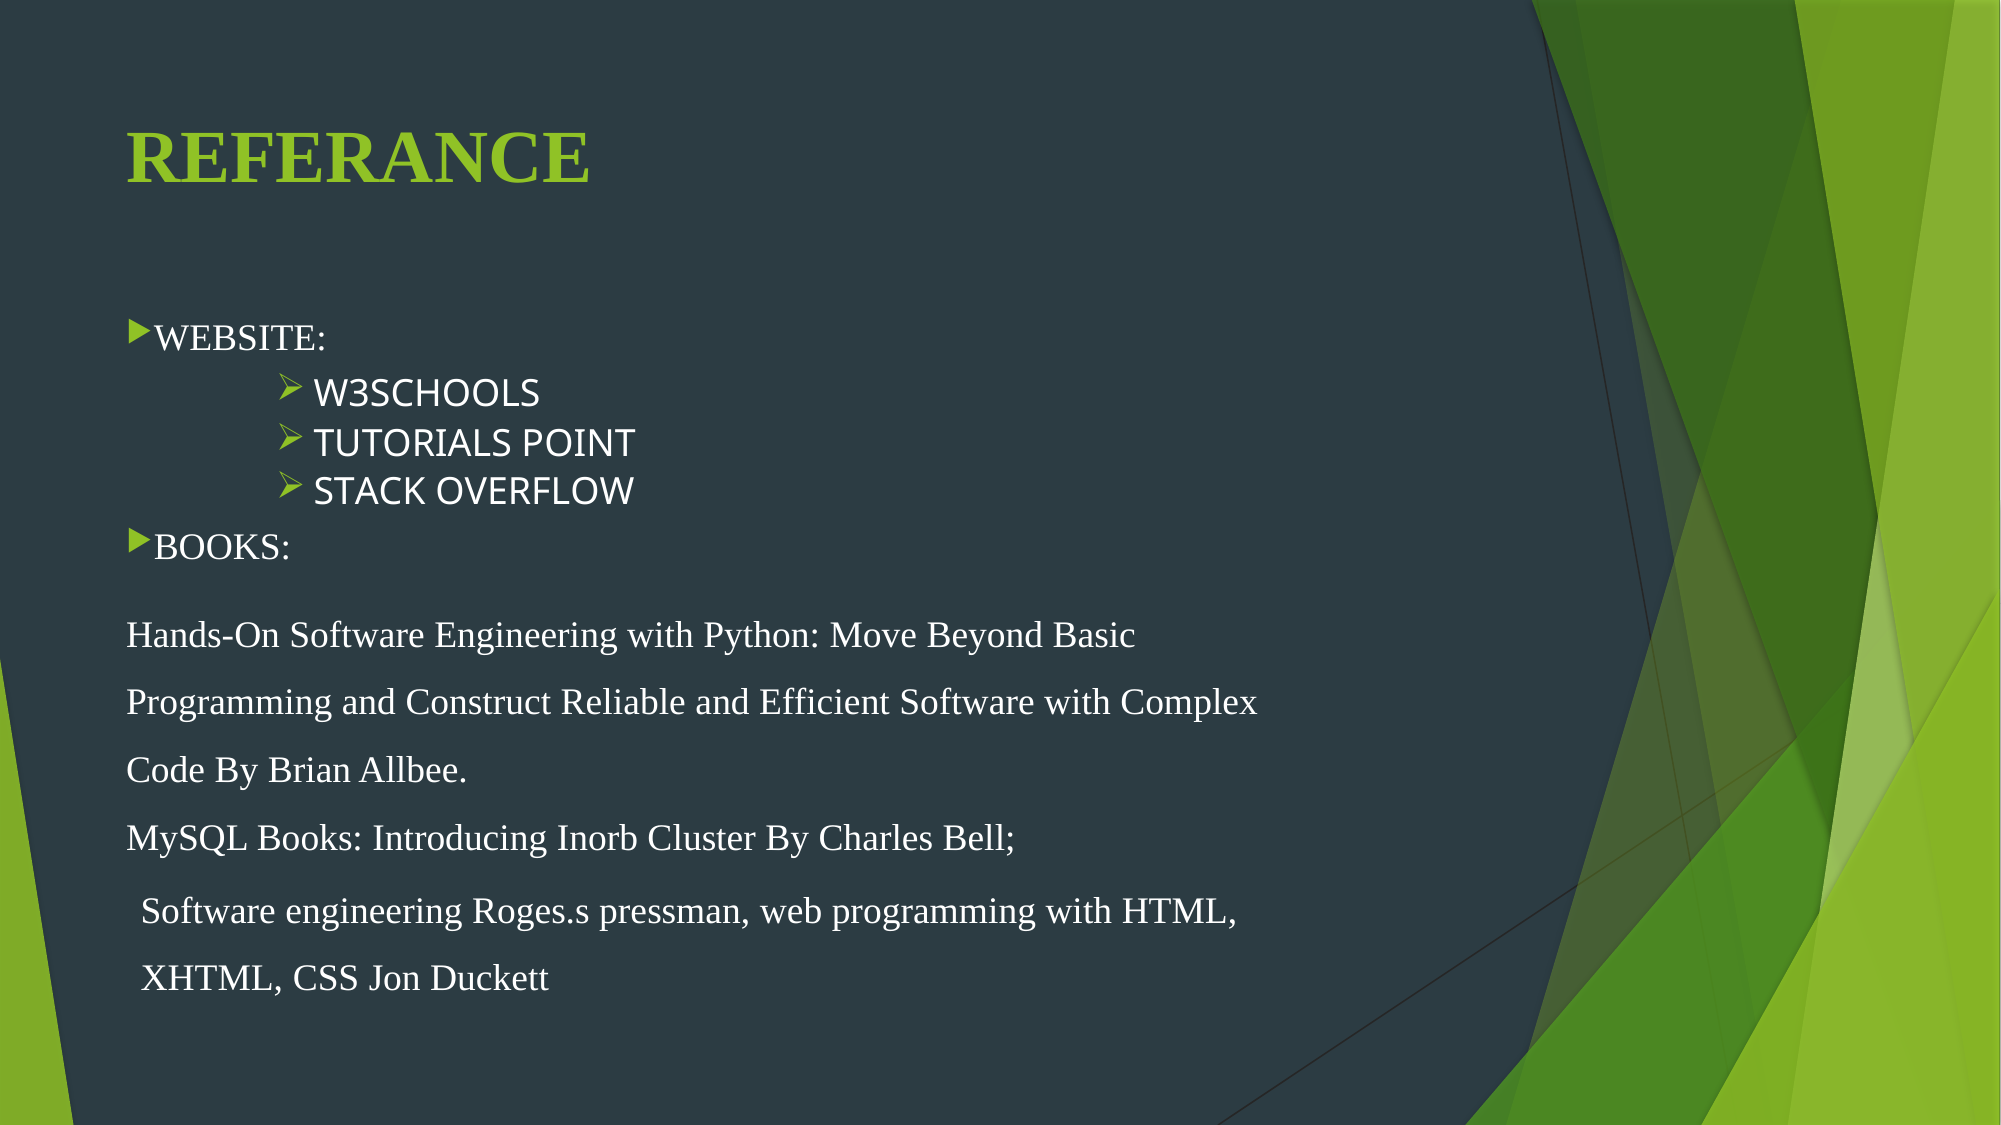

# REFERANCE
WEBSITE:
W3SCHOOLS
TUTORIALS POINT
STACK OVERFLOW
BOOKS:
Hands-On Software Engineering with Python: Move Beyond Basic Programming and Construct Reliable and Efficient Software with Complex Code By Brian Allbee.
MySQL Books: Introducing Inorb Cluster By Charles Bell;
Software engineering Roges.s pressman, web programming with HTML, XHTML, CSS Jon Duckett